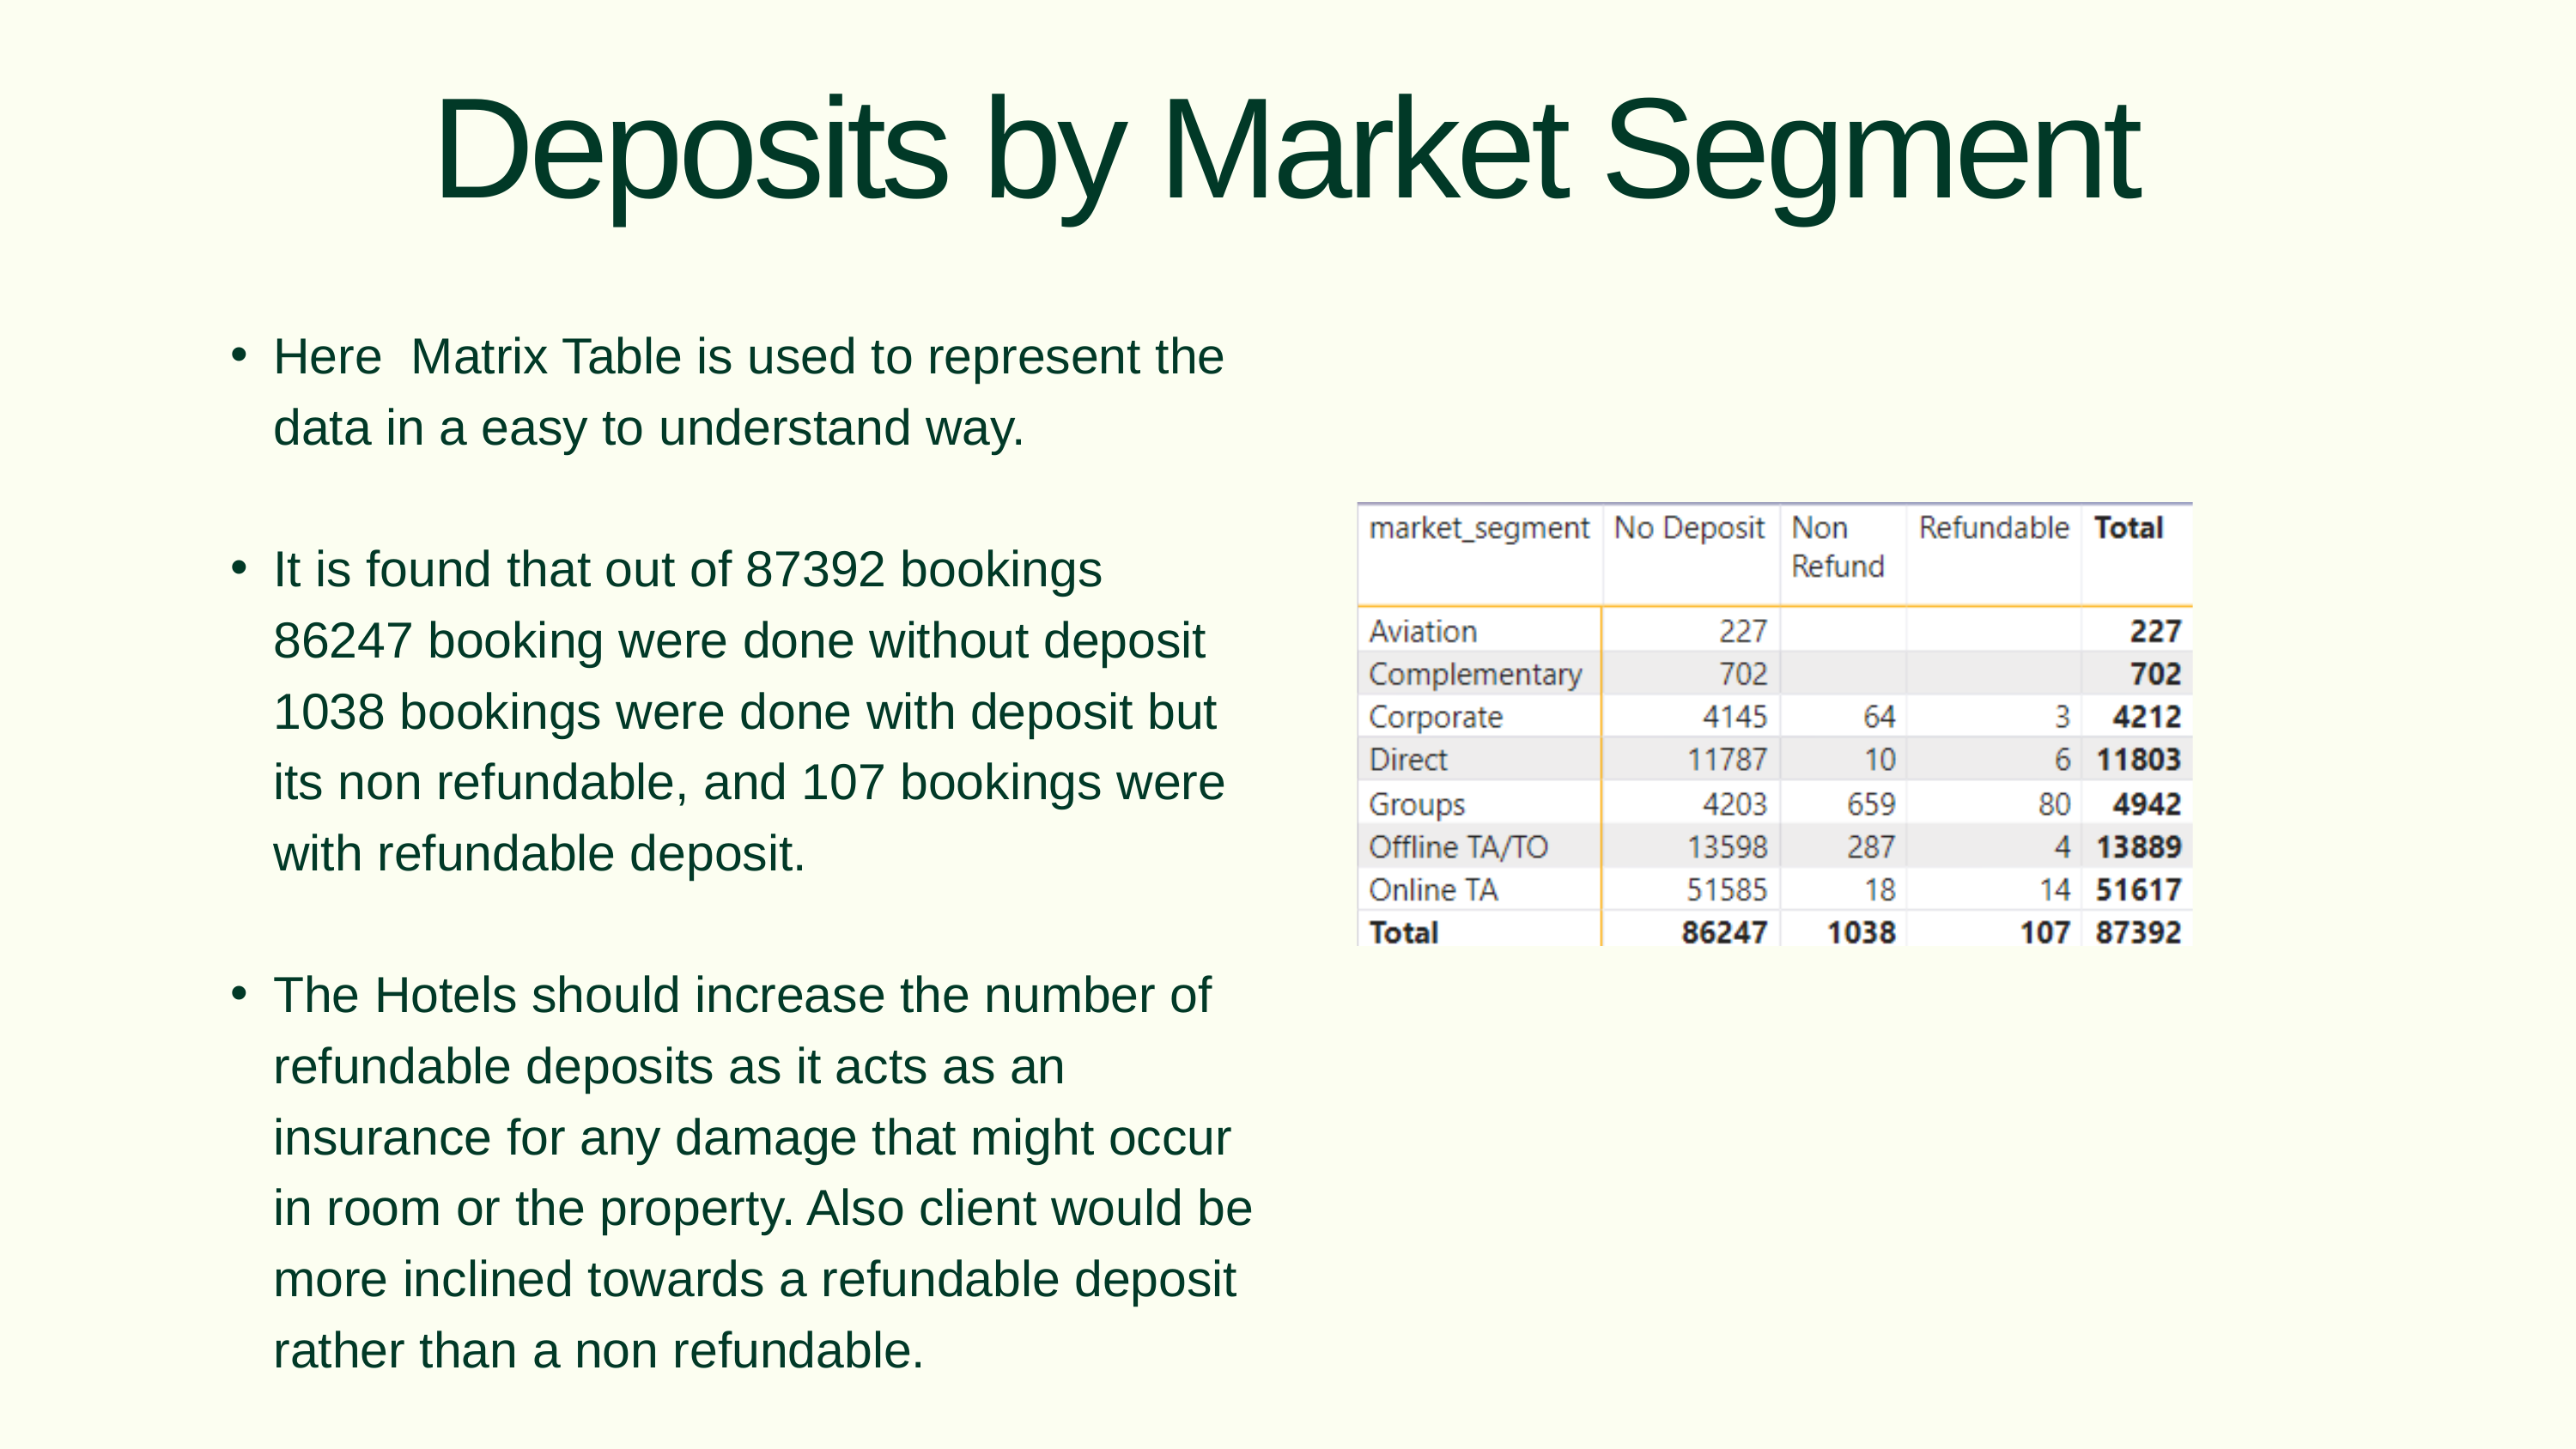

Deposits by Market Segment
Here  Matrix Table is used to represent the data in a easy to understand way.

It is found that out of 87392 bookings 86247 booking were done without deposit 1038 bookings were done with deposit but its non refundable, and 107 bookings were with refundable deposit.

The Hotels should increase the number of refundable deposits as it acts as an insurance for any damage that might occur in room or the property. Also client would be more inclined towards a refundable deposit rather than a non refundable.